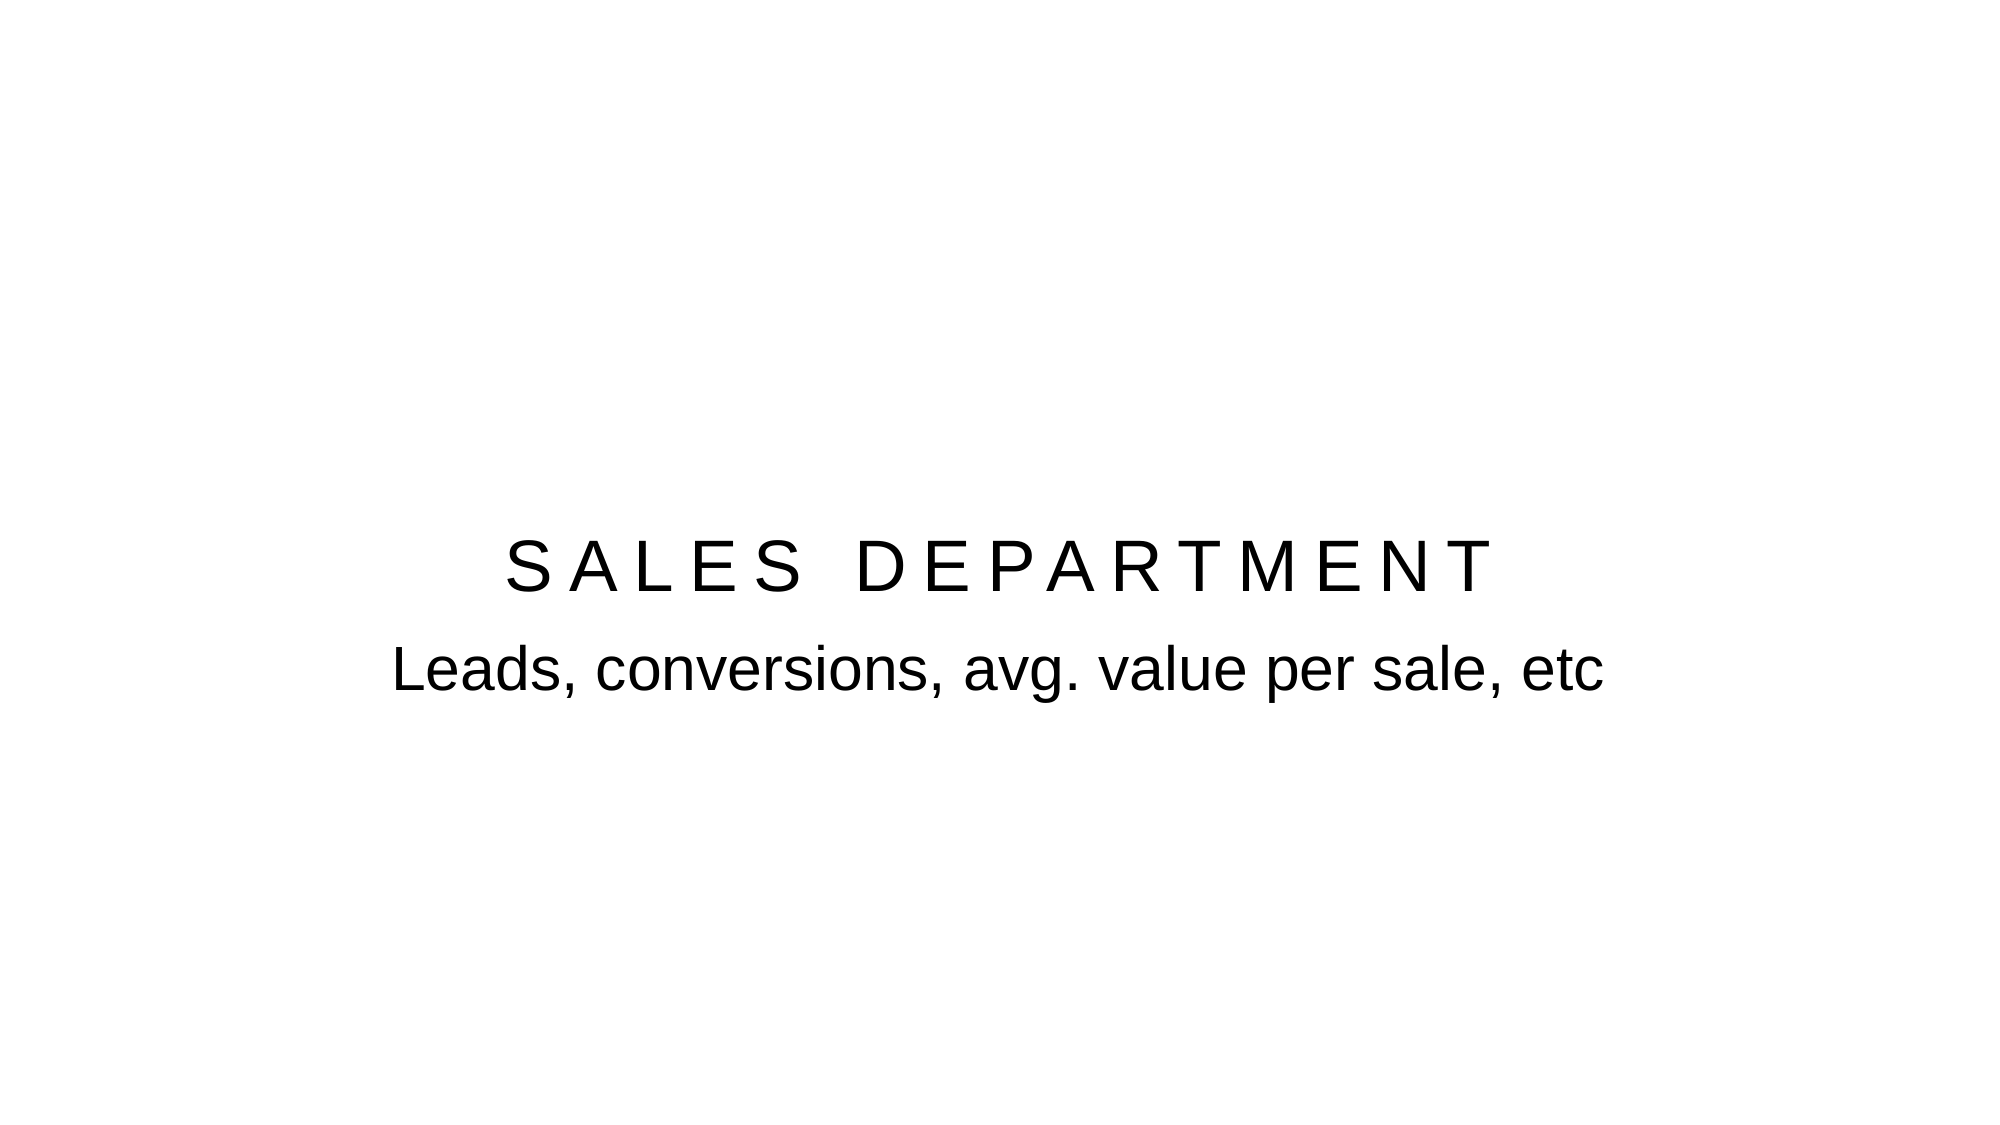

SALES DEPARTMENT
Leads, conversions, avg. value per sale, etc